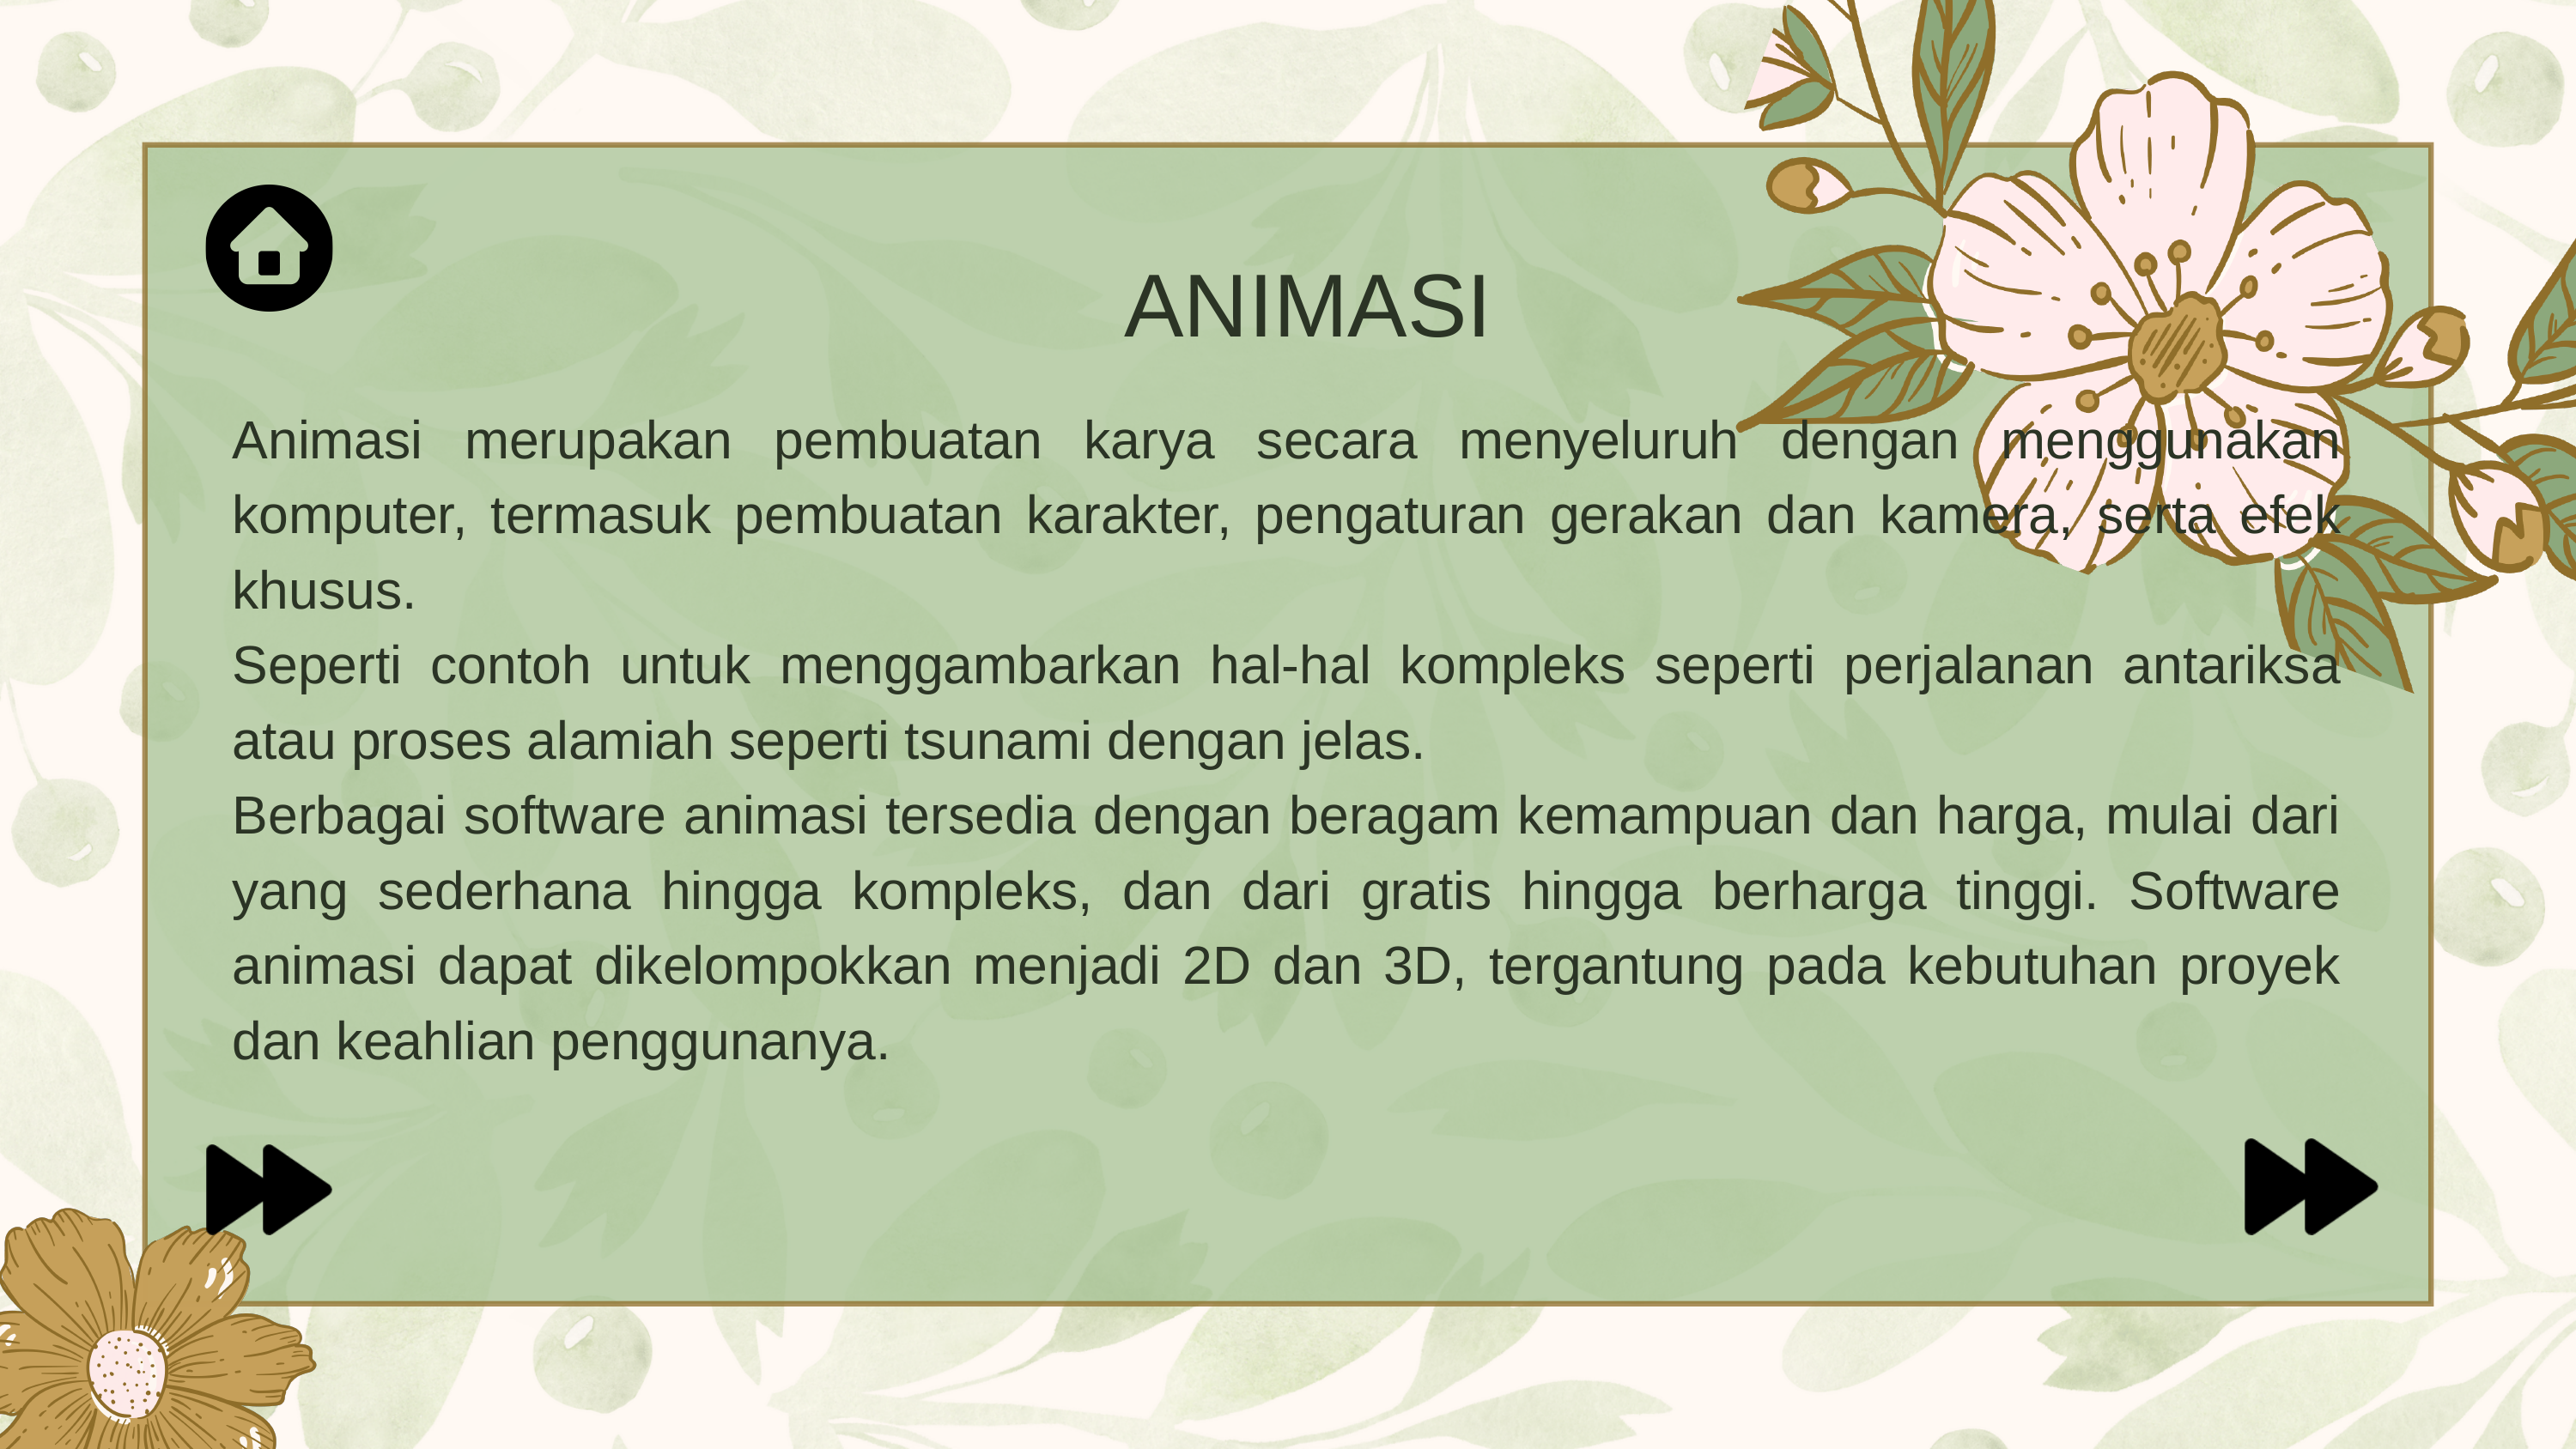

ANIMASI
Animasi merupakan pembuatan karya secara menyeluruh dengan menggunakan komputer, termasuk pembuatan karakter, pengaturan gerakan dan kamera, serta efek khusus.
Seperti contoh untuk menggambarkan hal-hal kompleks seperti perjalanan antariksa atau proses alamiah seperti tsunami dengan jelas.
Berbagai software animasi tersedia dengan beragam kemampuan dan harga, mulai dari yang sederhana hingga kompleks, dan dari gratis hingga berharga tinggi. Software animasi dapat dikelompokkan menjadi 2D dan 3D, tergantung pada kebutuhan proyek dan keahlian penggunanya.